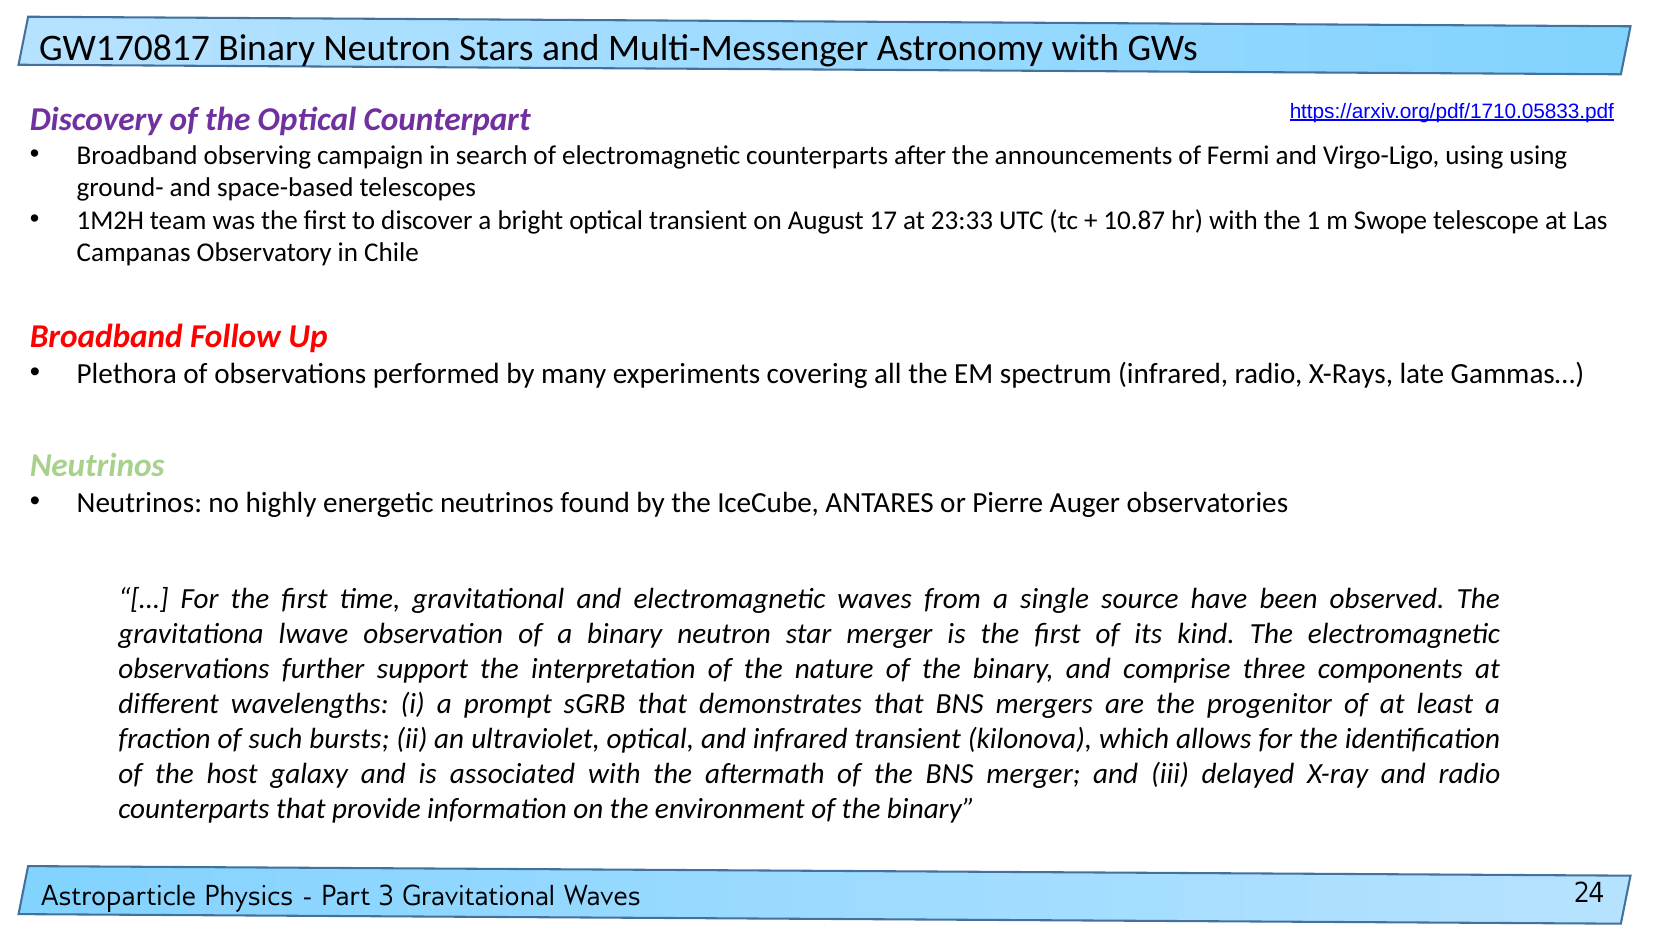

GW170817 Binary Neutron Stars and Multi-Messenger Astronomy with GWs
Discovery of the Optical Counterpart
Broadband observing campaign in search of electromagnetic counterparts after the announcements of Fermi and Virgo-Ligo, using using ground- and space-based telescopes
1M2H team was the first to discover a bright optical transient on August 17 at 23:33 UTC (tc + 10.87 hr) with the 1 m Swope telescope at Las Campanas Observatory in Chile
https://arxiv.org/pdf/1710.05833.pdf
Broadband Follow Up
Plethora of observations performed by many experiments covering all the EM spectrum (infrared, radio, X-Rays, late Gammas…)
Neutrinos
Neutrinos: no highly energetic neutrinos found by the IceCube, ANTARES or Pierre Auger observatories
“[…] For the first time, gravitational and electromagnetic waves from a single source have been observed. The gravitationa lwave observation of a binary neutron star merger is the first of its kind. The electromagnetic observations further support the interpretation of the nature of the binary, and comprise three components at different wavelengths: (i) a prompt sGRB that demonstrates that BNS mergers are the progenitor of at least a fraction of such bursts; (ii) an ultraviolet, optical, and infrared transient (kilonova), which allows for the identification of the host galaxy and is associated with the aftermath of the BNS merger; and (iii) delayed X-ray and radio counterparts that provide information on the environment of the binary”
24
Astroparticle Physics - Part 3 Gravitational Waves